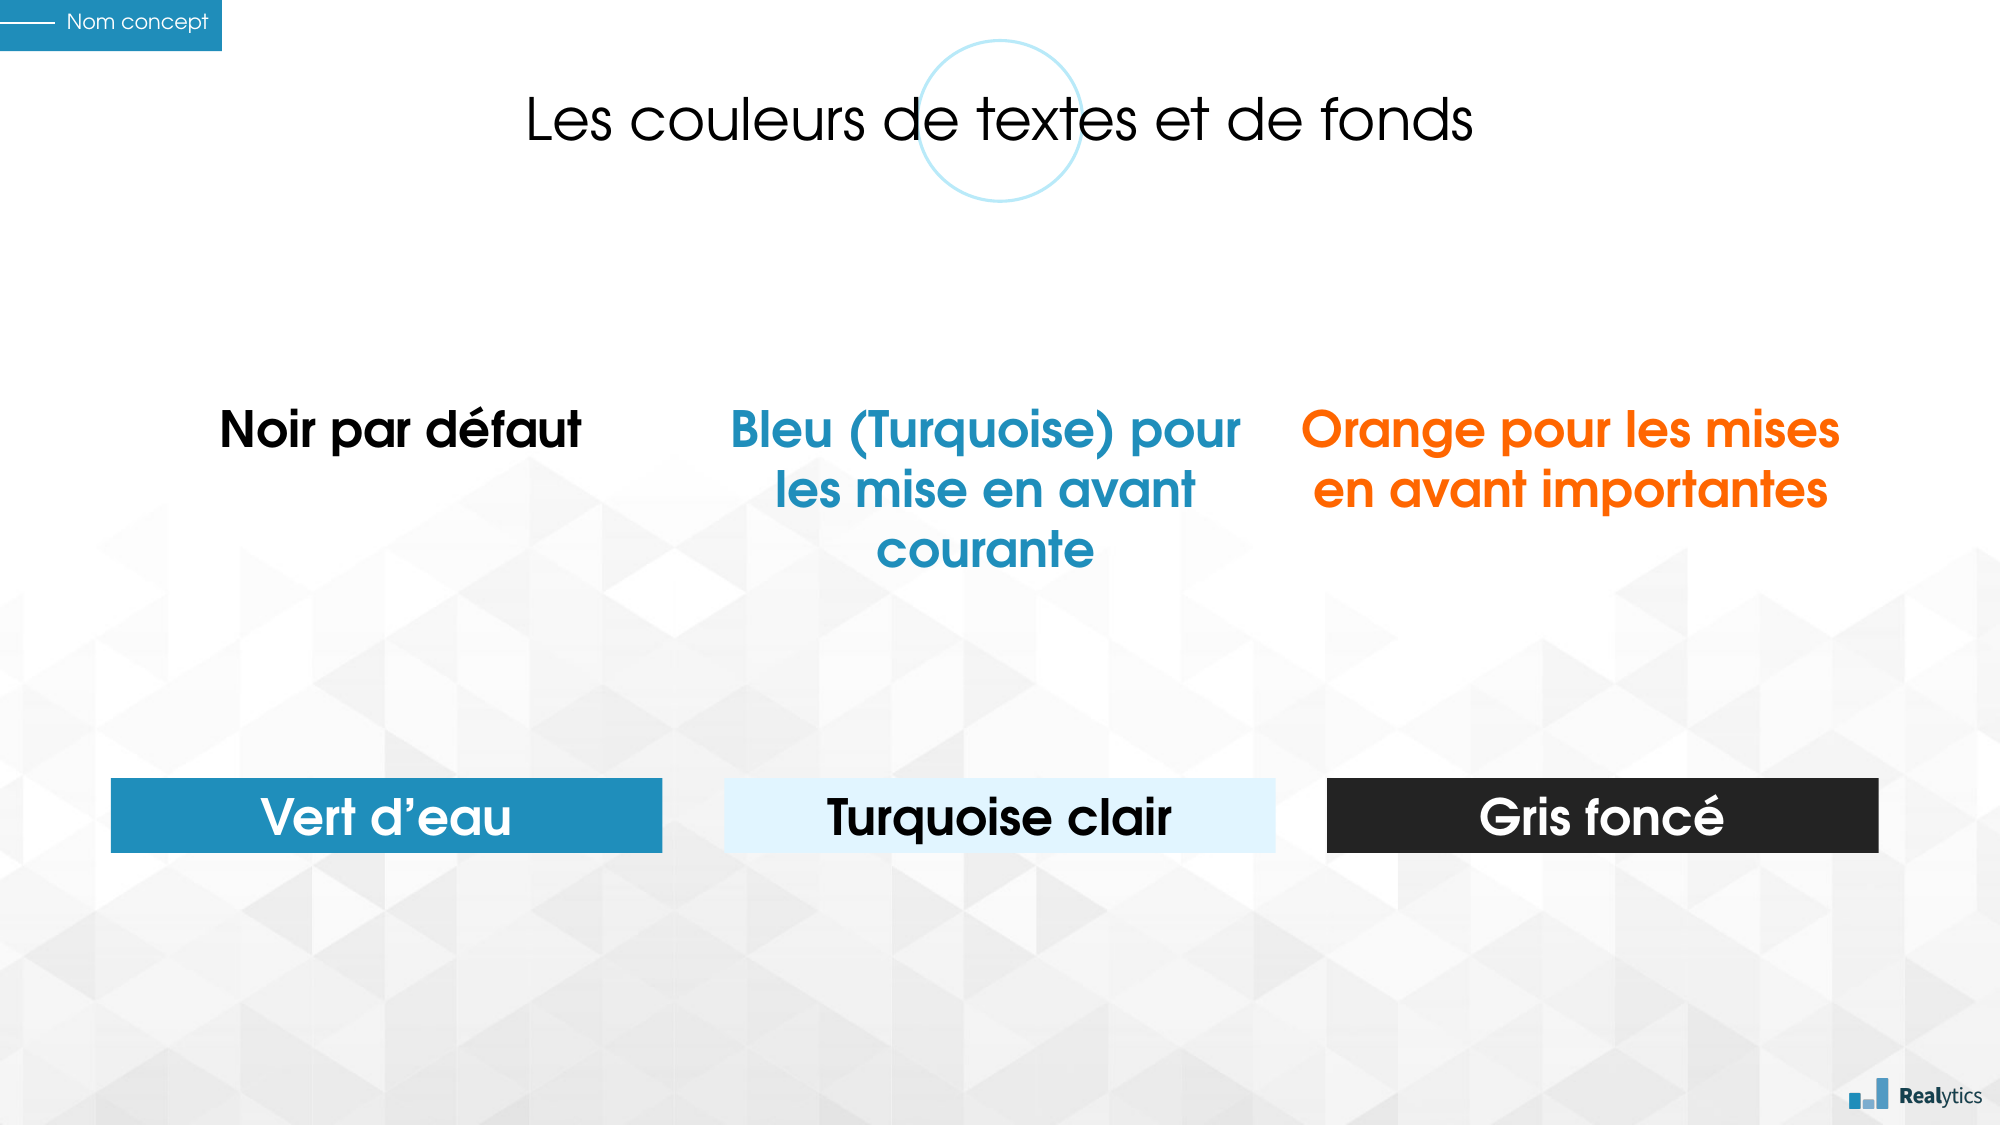

Nom concept
# Les couleurs de textes et de fonds
Noir par défaut

Bleu (Turquoise) pour les mise en avant courante
Orange pour les mises en avant importantes
Gris foncé
Vert d’eau
Turquoise clair